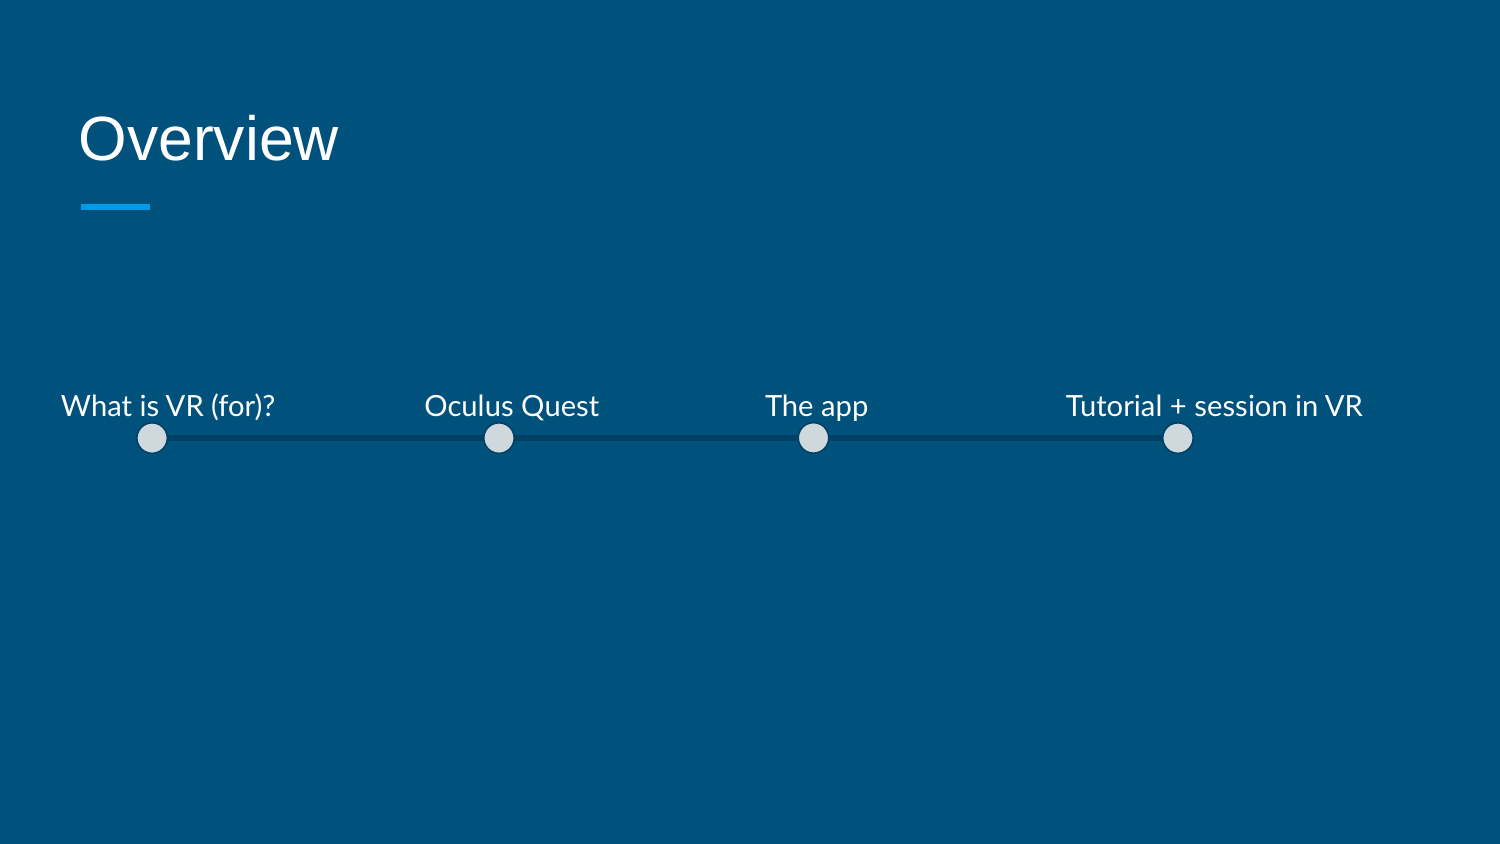

# Overview
What is VR (for)?
Oculus Quest
The app
Tutorial + session in VR